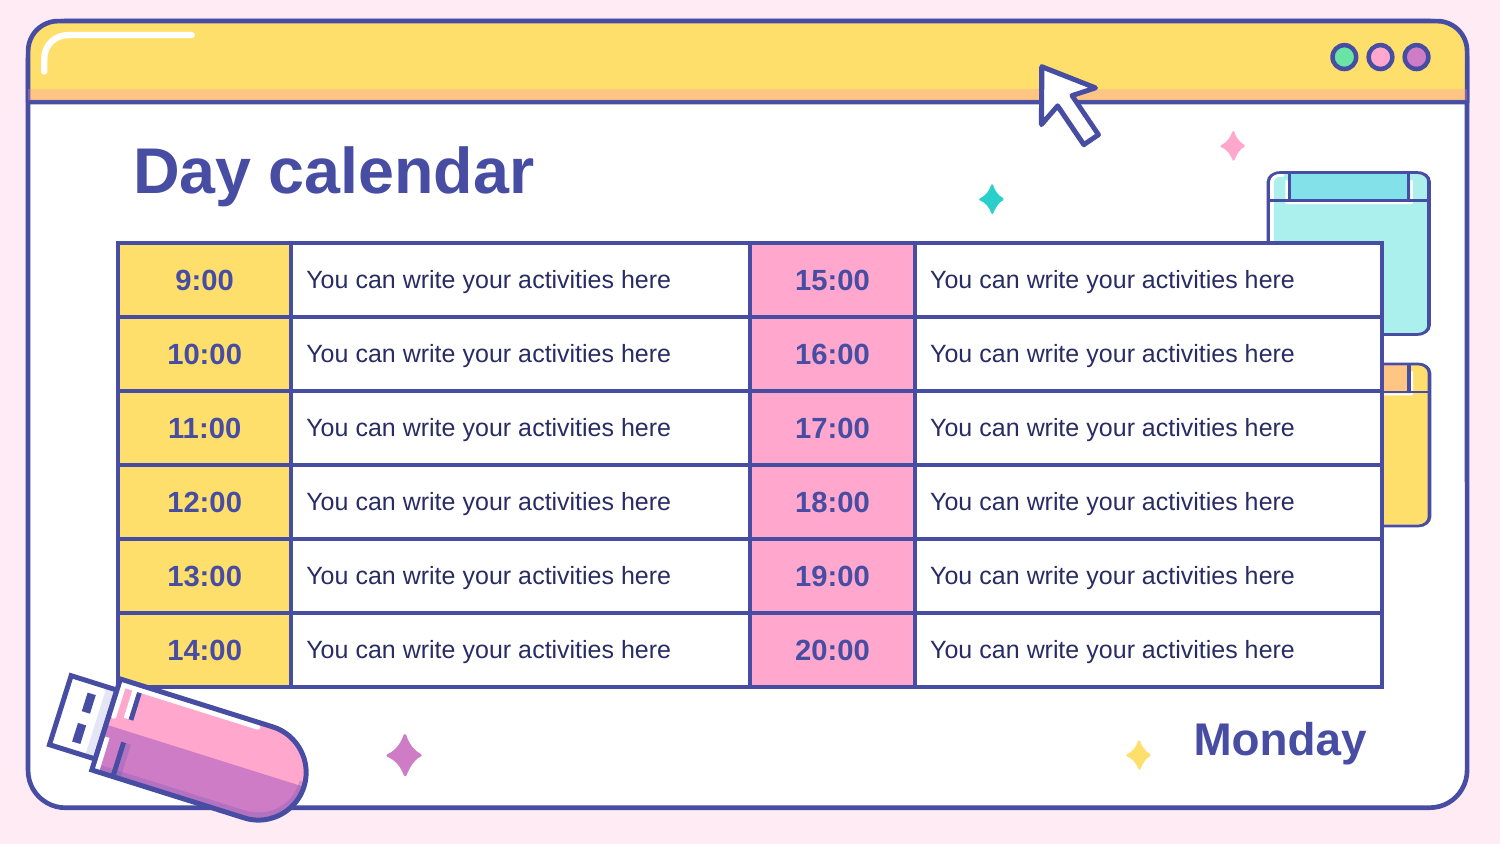

# Day calendar

| 9:00 | You can write your activities here | 15:00 | You can write your activities here |
| --- | --- | --- | --- |
| 10:00 | You can write your activities here | 16:00 | You can write your activities here |
| 11:00 | You can write your activities here | 17:00 | You can write your activities here |
| 12:00 | You can write your activities here | 18:00 | You can write your activities here |
| 13:00 | You can write your activities here | 19:00 | You can write your activities here |
| 14:00 | You can write your activities here | 20:00 | You can write your activities here |

Monday